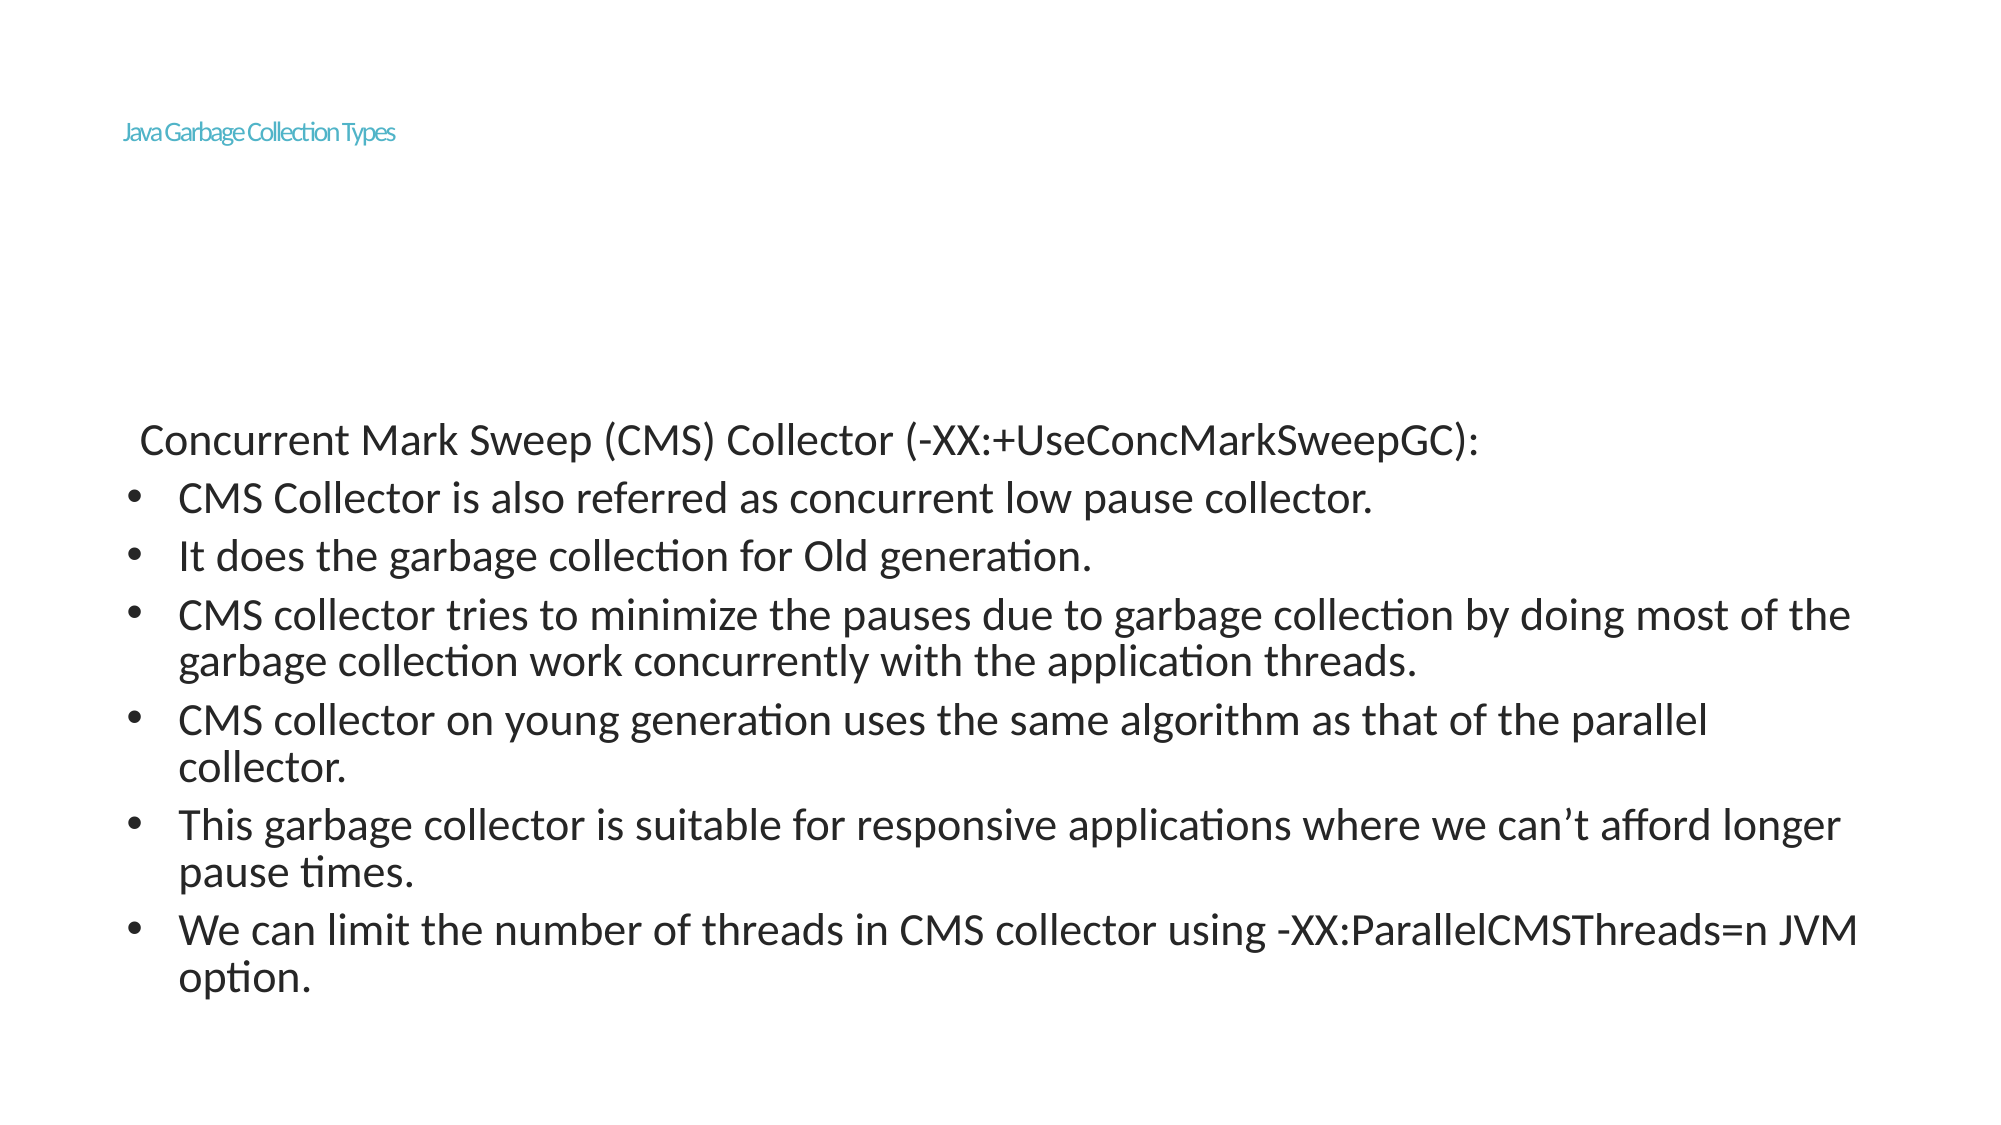

# Java Garbage Collection Types

Concurrent Mark Sweep (CMS) Collector (-XX:+UseConcMarkSweepGC):
CMS Collector is also referred as concurrent low pause collector.
It does the garbage collection for Old generation.
CMS collector tries to minimize the pauses due to garbage collection by doing most of the garbage collection work concurrently with the application threads.
CMS collector on young generation uses the same algorithm as that of the parallel collector.
This garbage collector is suitable for responsive applications where we can’t afford longer pause times.
We can limit the number of threads in CMS collector using -XX:ParallelCMSThreads=n JVM option.